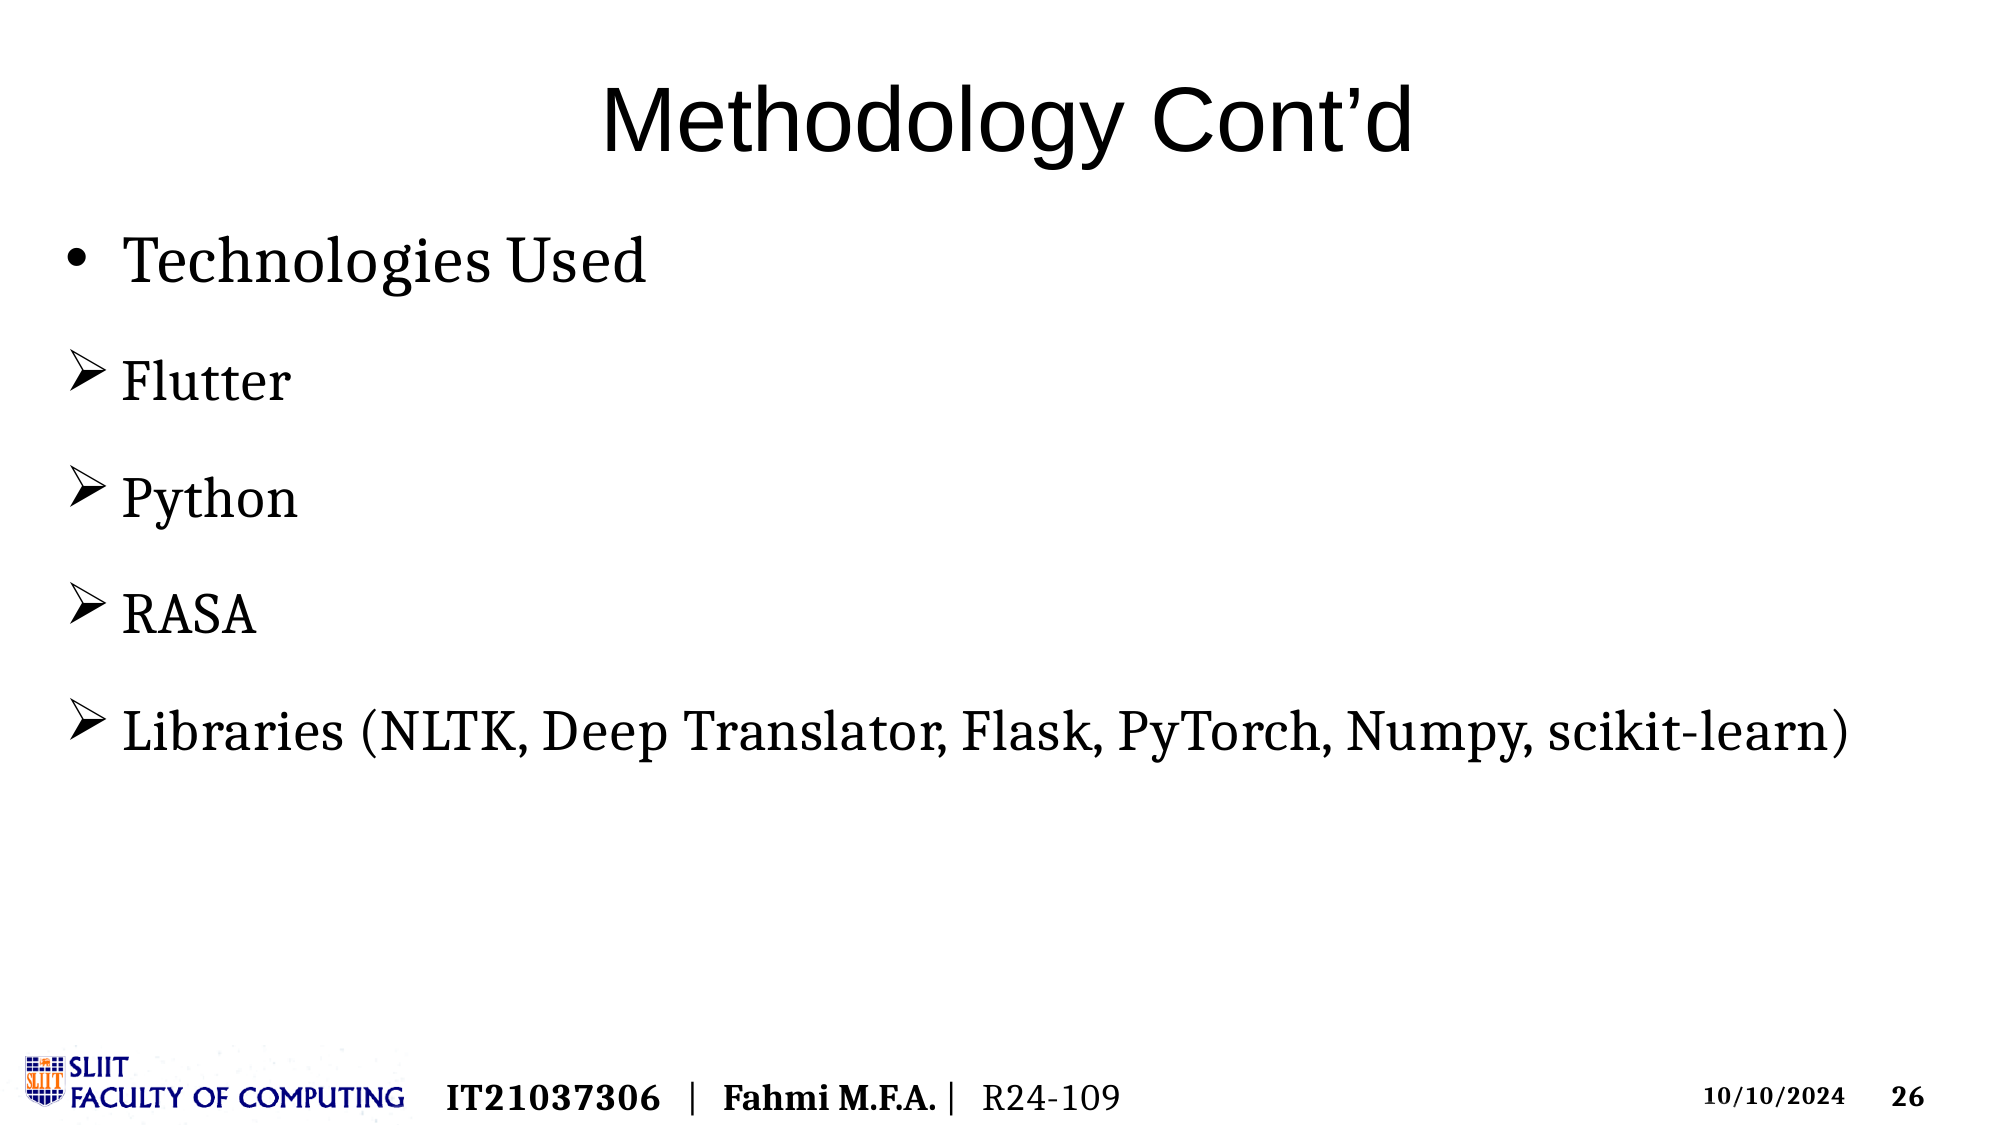

# Methodology Cont’d

Technologies Used
Flutter
Python
RASA
Libraries (NLTK, Deep Translator, Flask, PyTorch, Numpy, scikit-learn)

IT21037306   |   Fahmi M.F.A. |   R24-109